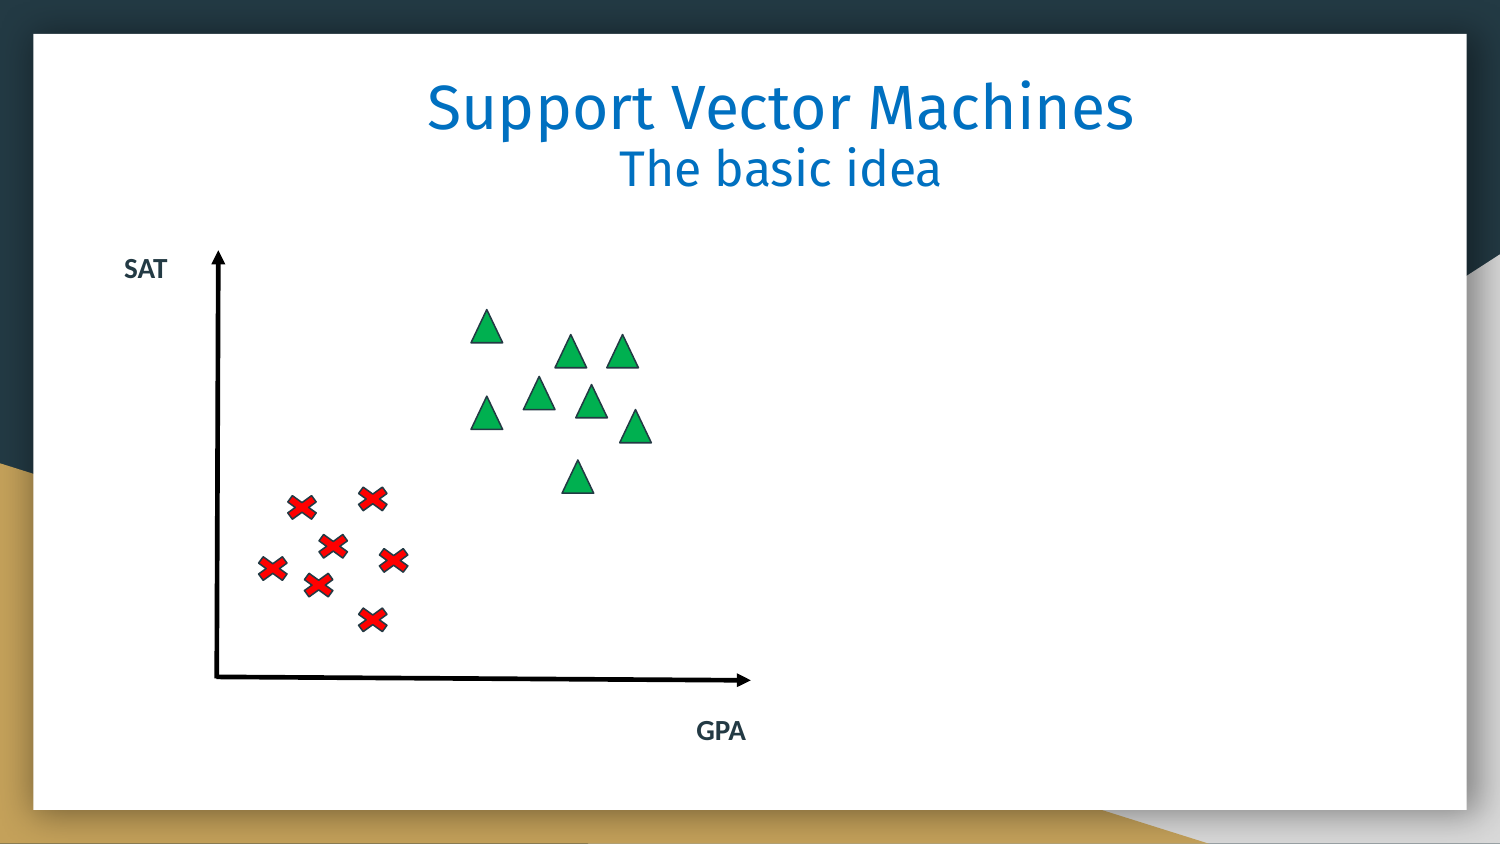

Support Vector Machines
The basic idea
SAT

GPA